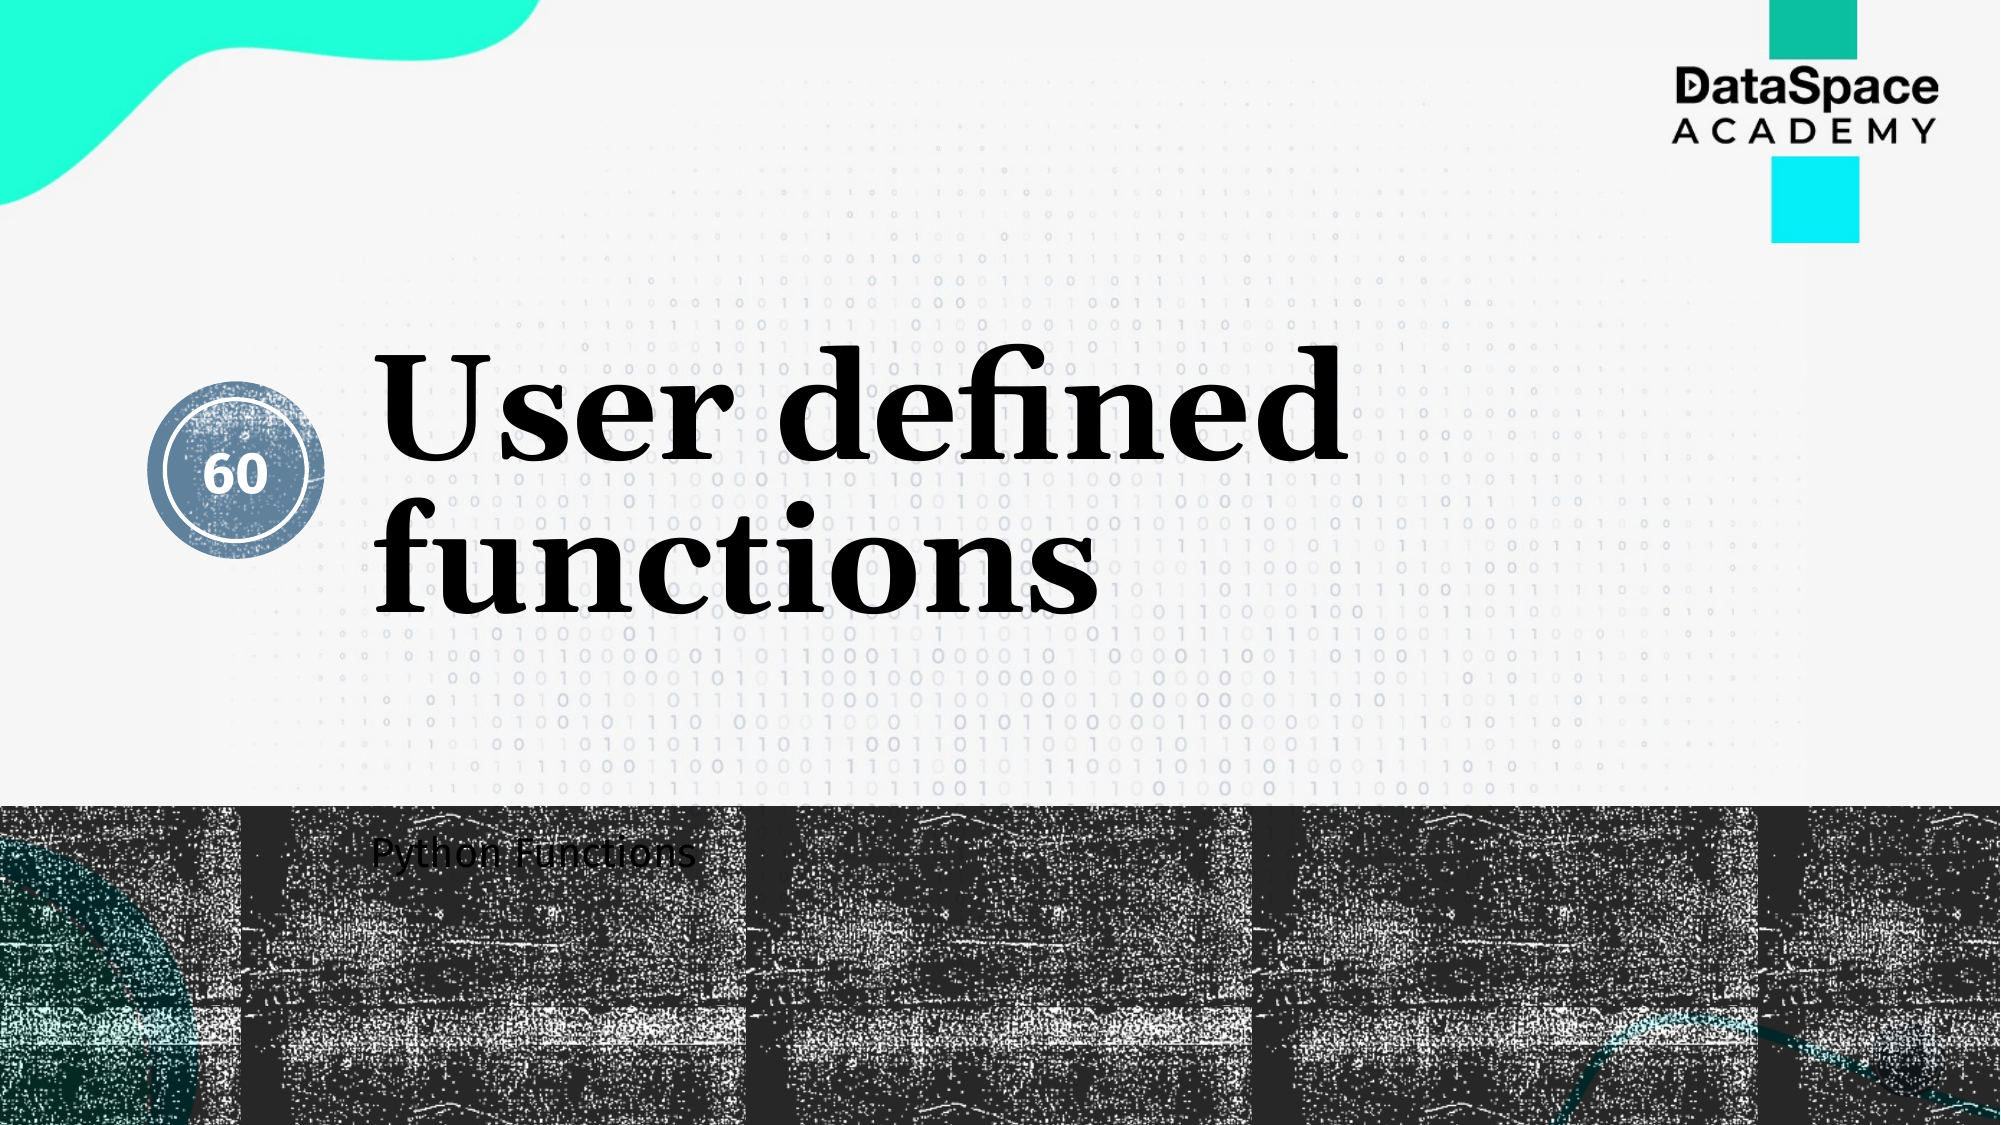

# User defined functions
60
Python Functions